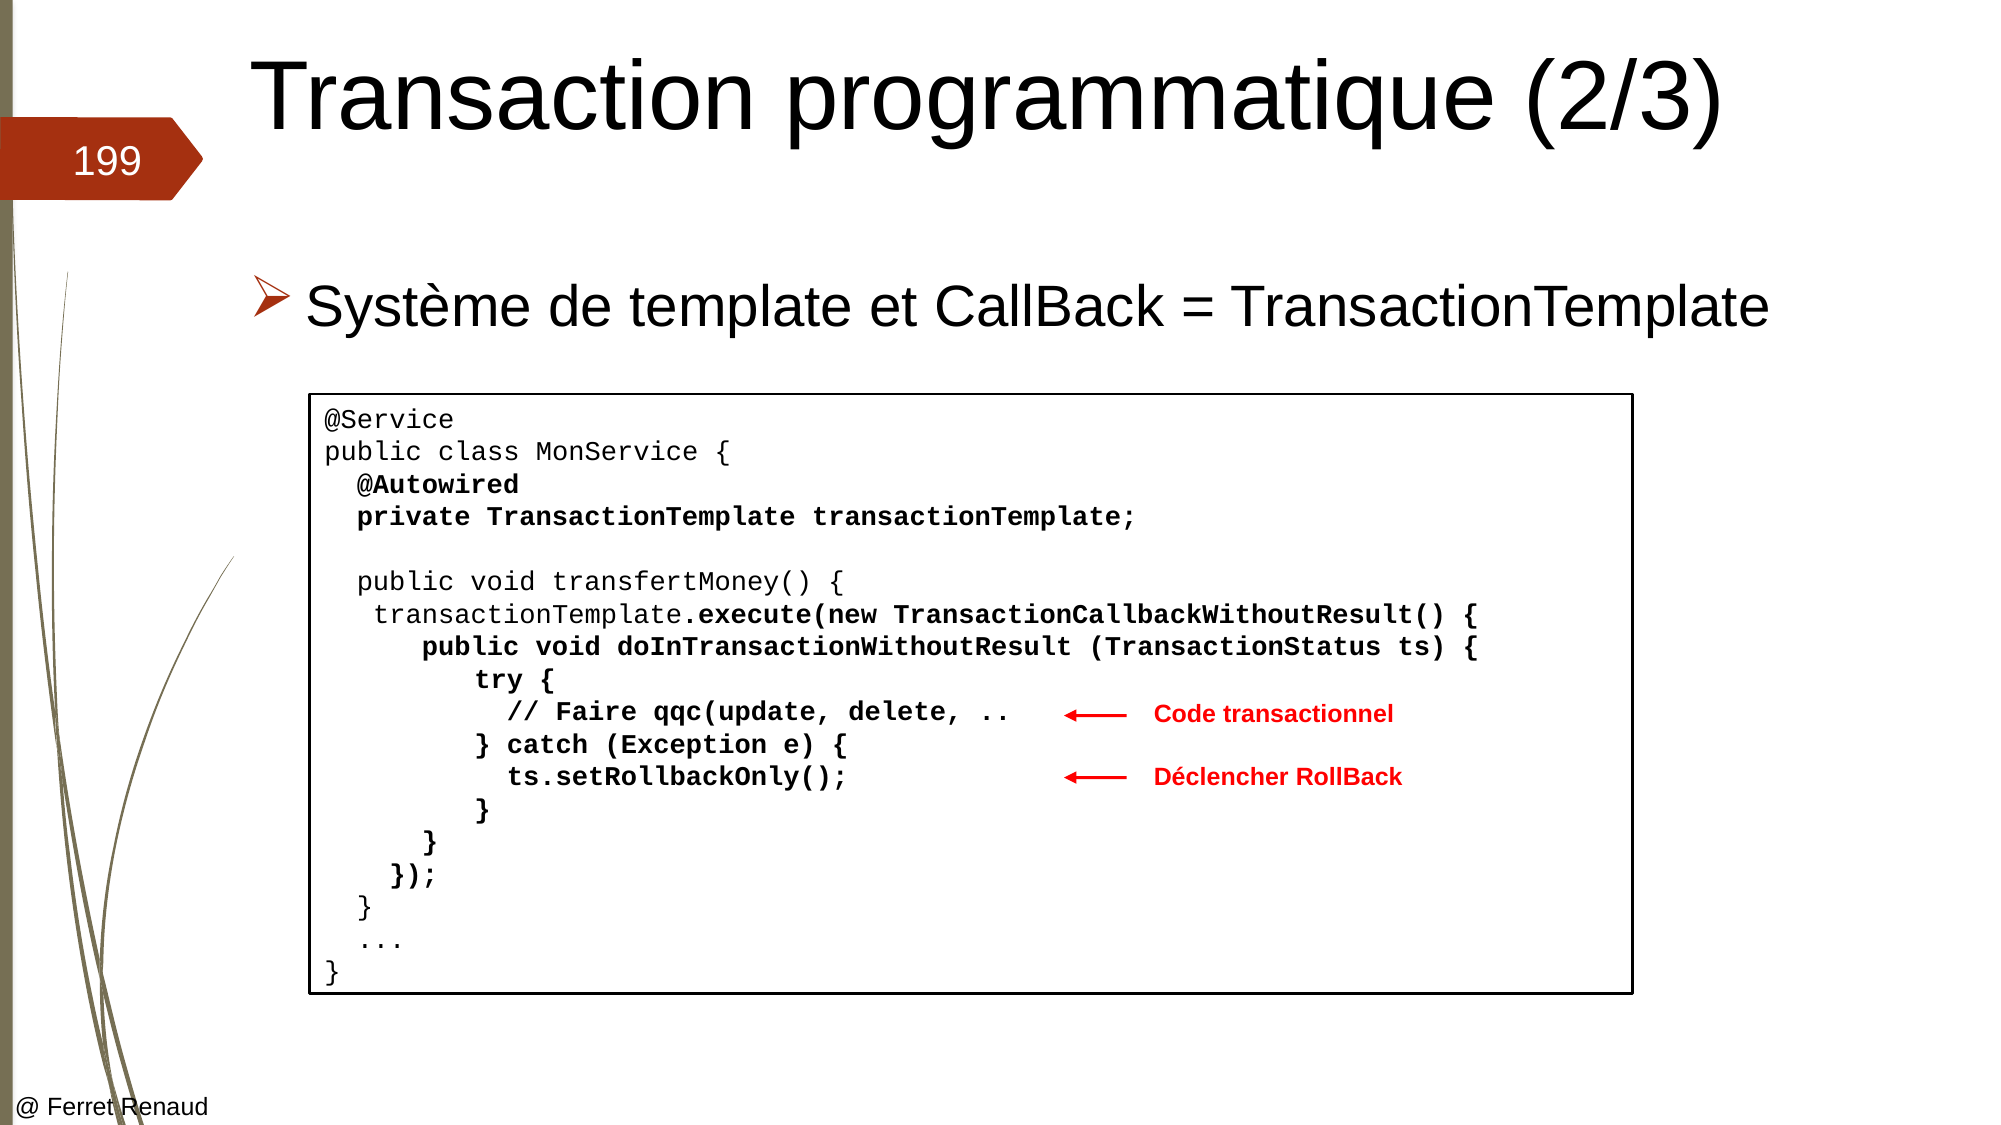

# Transaction programmatique (2/3)
199
Système de template et CallBack = TransactionTemplate
@Service
public class MonService {
  @Autowired
  private TransactionTemplate transactionTemplate;

  public void transfertMoney() {
   transactionTemplate.execute(new TransactionCallbackWithoutResult() {
      public void doInTransactionWithoutResult (TransactionStatus ts) {
      	try {
      	  // Faire qqc(update, delete, ..
      	} catch (Exception e) {
      	  ts.setRollbackOnly();
      	}
      }
    });
  }
  ...
}
Code transactionnel

Déclencher RollBack

@ Ferret Renaud